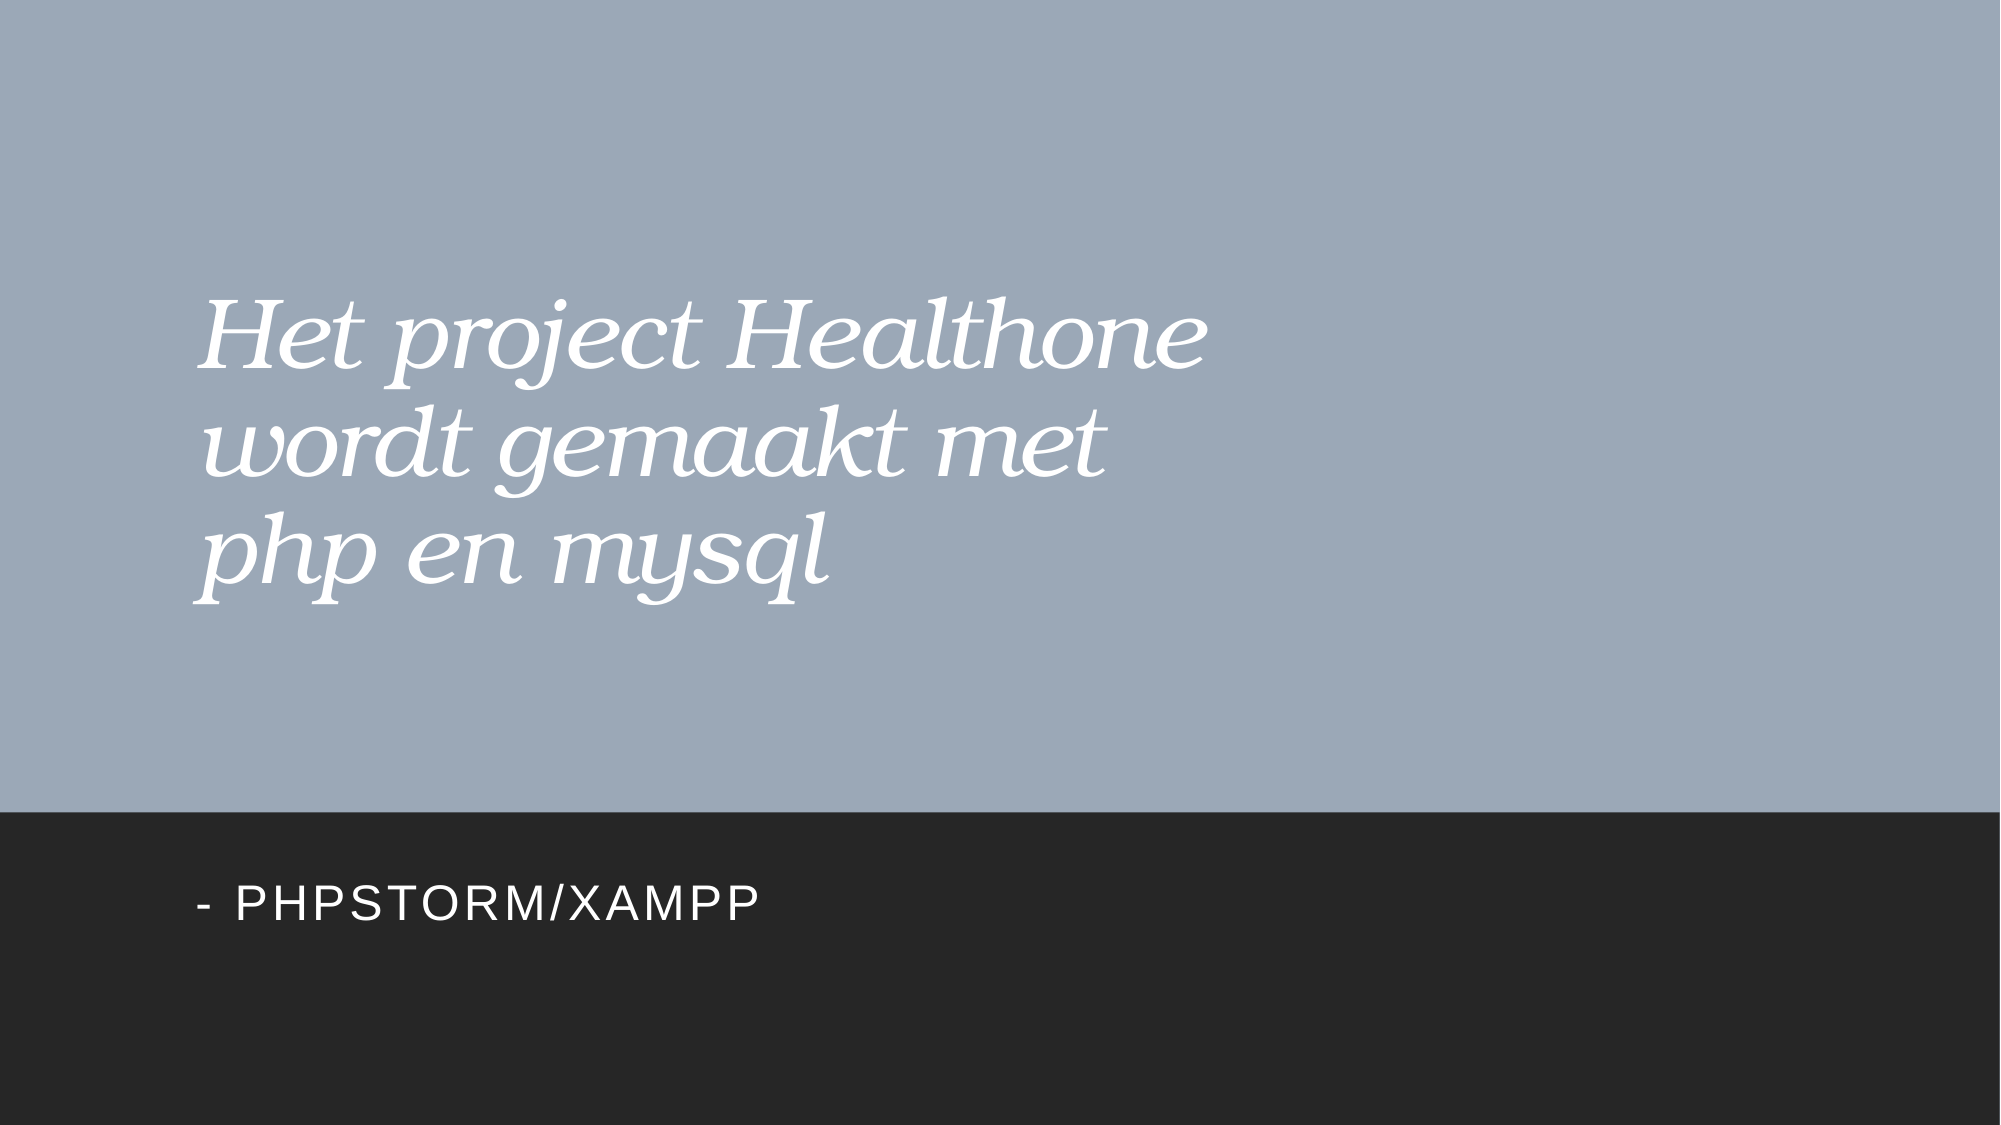

# Het project Healthone wordt gemaakt met php en mysql

- phpStorm/XAMPP